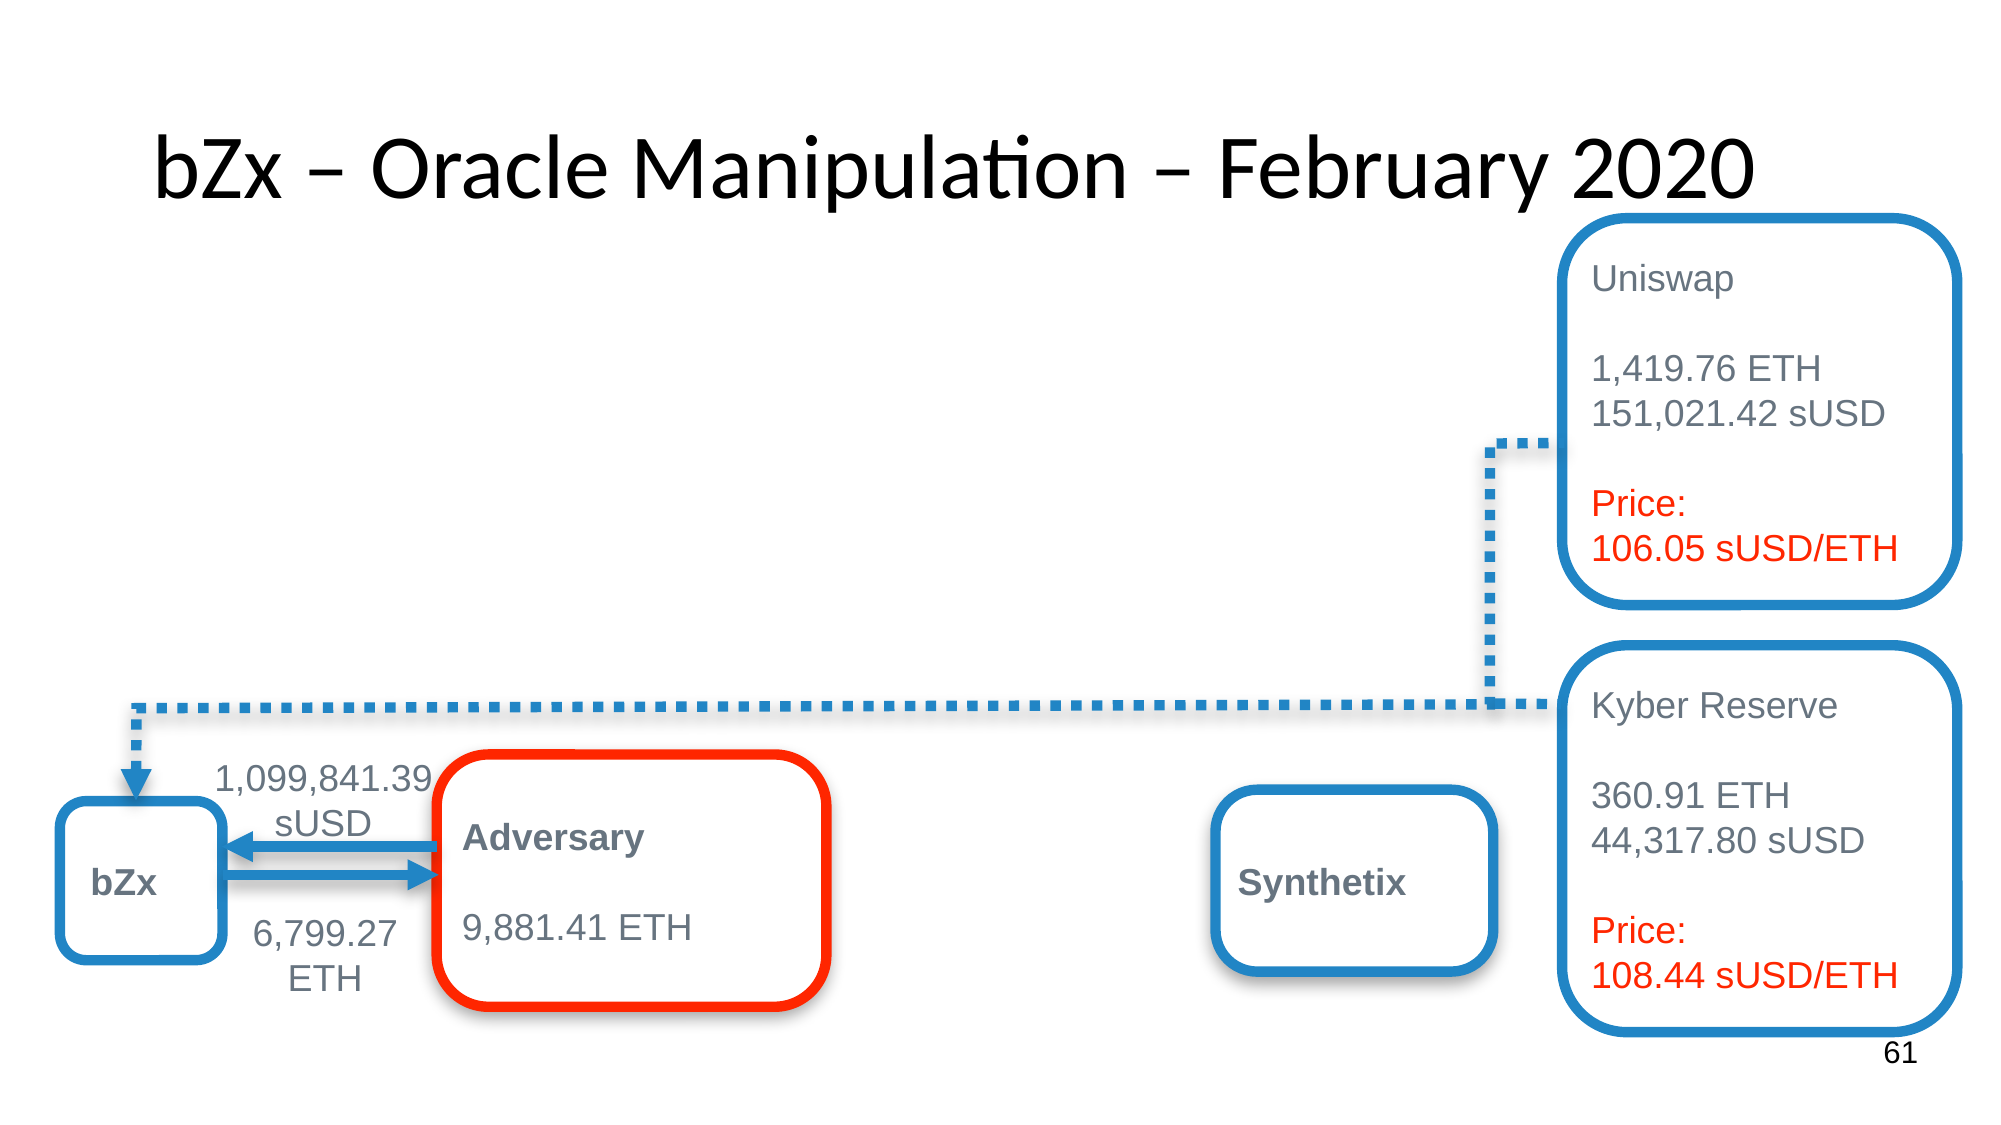

# bZx – Oracle Manipulation – February 2020
Uniswap

1,419.76 ETH
151,021.42 sUSD

Price:
106.05 sUSD/ETH

Kyber Reserve

360.91 ETH
44,317.80 sUSD

Price:
108.44 sUSD/ETH

1,099,841.39
sUSD
Adversary

9,881.41 ETH
Synthetix

bZx

6,799.27
ETH
61